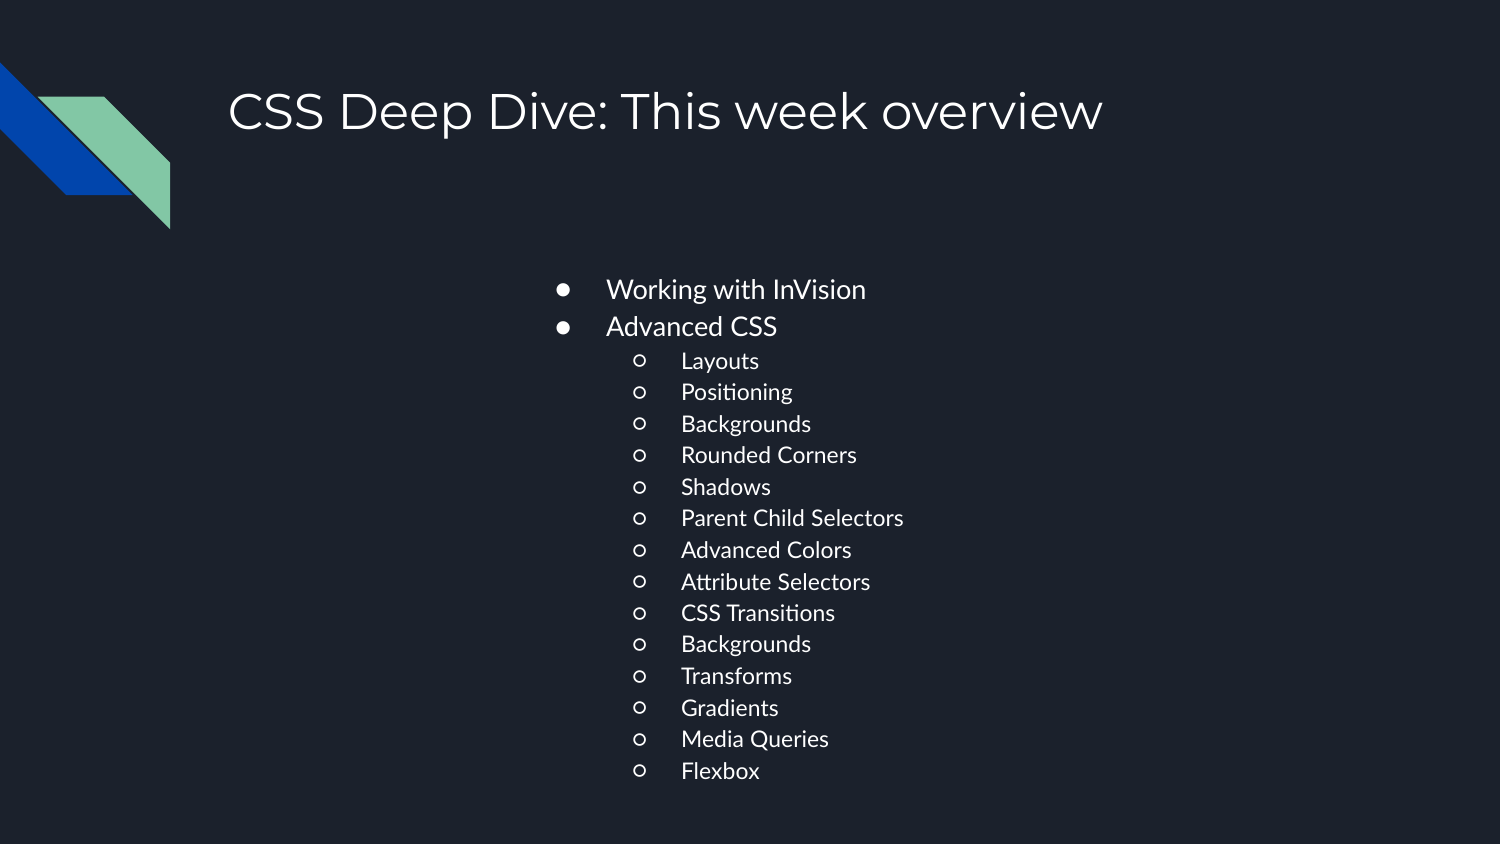

# CSS Deep Dive: This week overview
Working with InVision
Advanced CSS
Layouts
Positioning
Backgrounds
Rounded Corners
Shadows
Parent Child Selectors
Advanced Colors
Attribute Selectors
CSS Transitions
Backgrounds
Transforms
Gradients
Media Queries
Flexbox